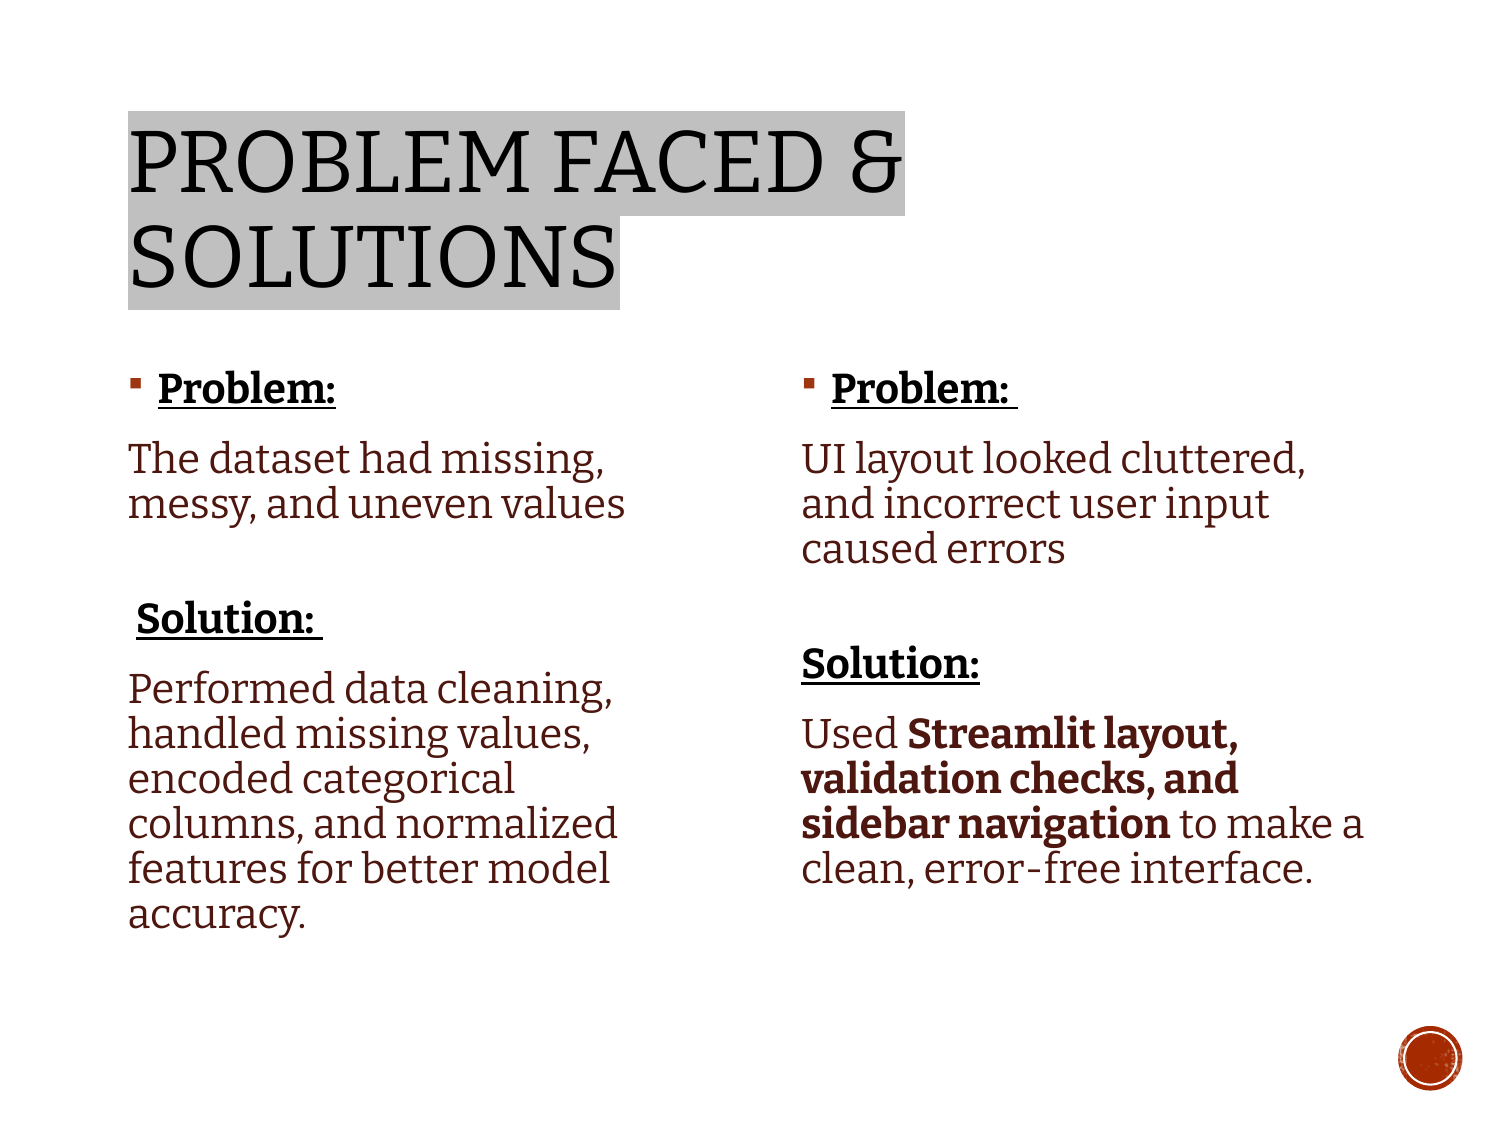

# Problem faced & solutions
Problem:
The dataset had missing, messy, and uneven values
 Solution:
Performed data cleaning, handled missing values, encoded categorical columns, and normalized features for better model accuracy.

Problem:
UI layout looked cluttered, and incorrect user input caused errors
Solution:
Used Streamlit layout, validation checks, and sidebar navigation to make a clean, error-free interface.